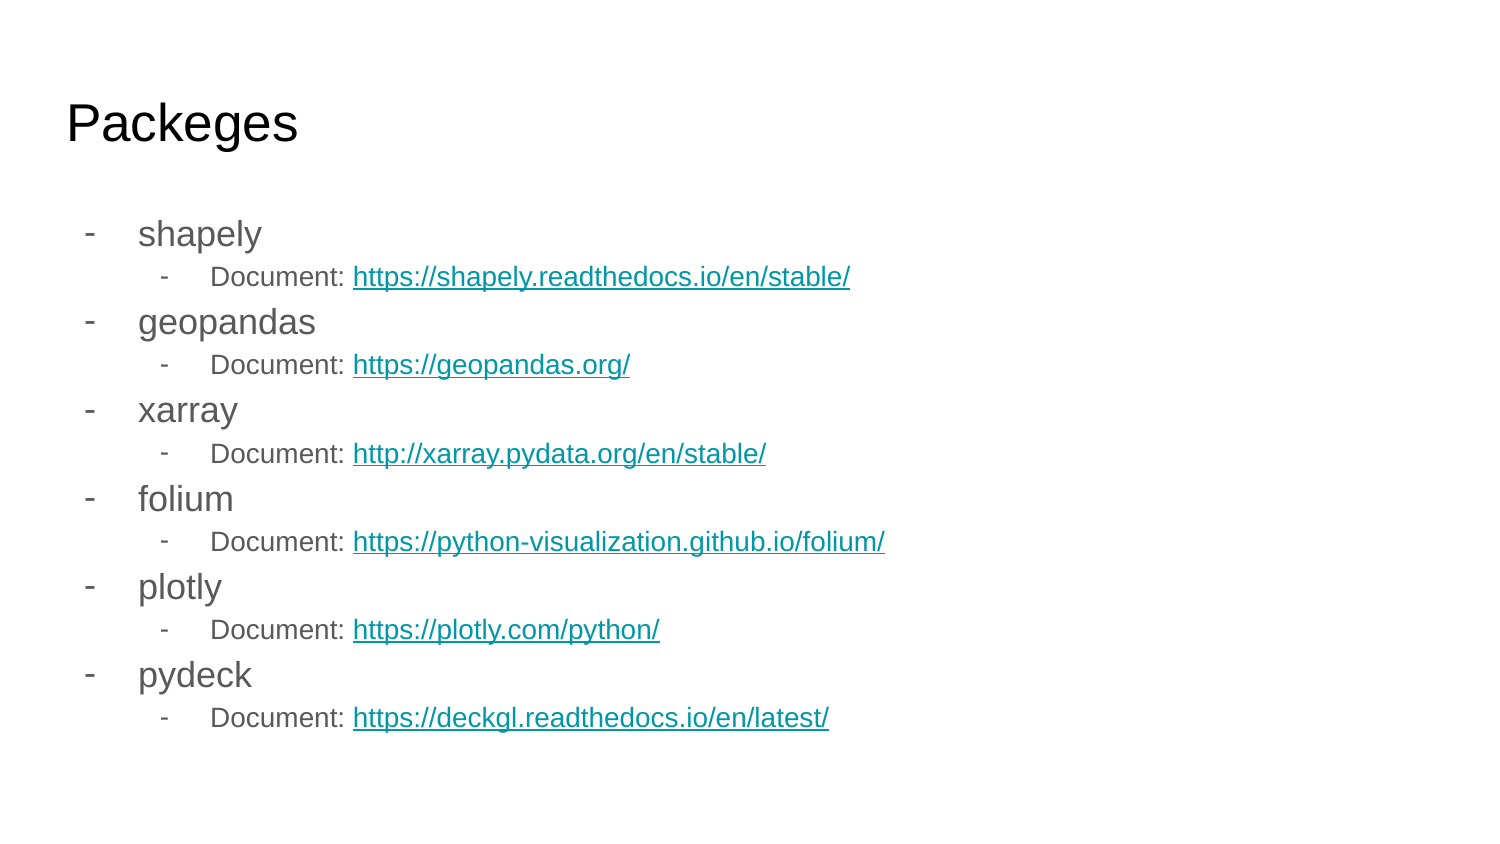

# Packeges
shapely
Document: https://shapely.readthedocs.io/en/stable/
geopandas
Document: https://geopandas.org/
xarray
Document: http://xarray.pydata.org/en/stable/
folium
Document: https://python-visualization.github.io/folium/
plotly
Document: https://plotly.com/python/
pydeck
Document: https://deckgl.readthedocs.io/en/latest/